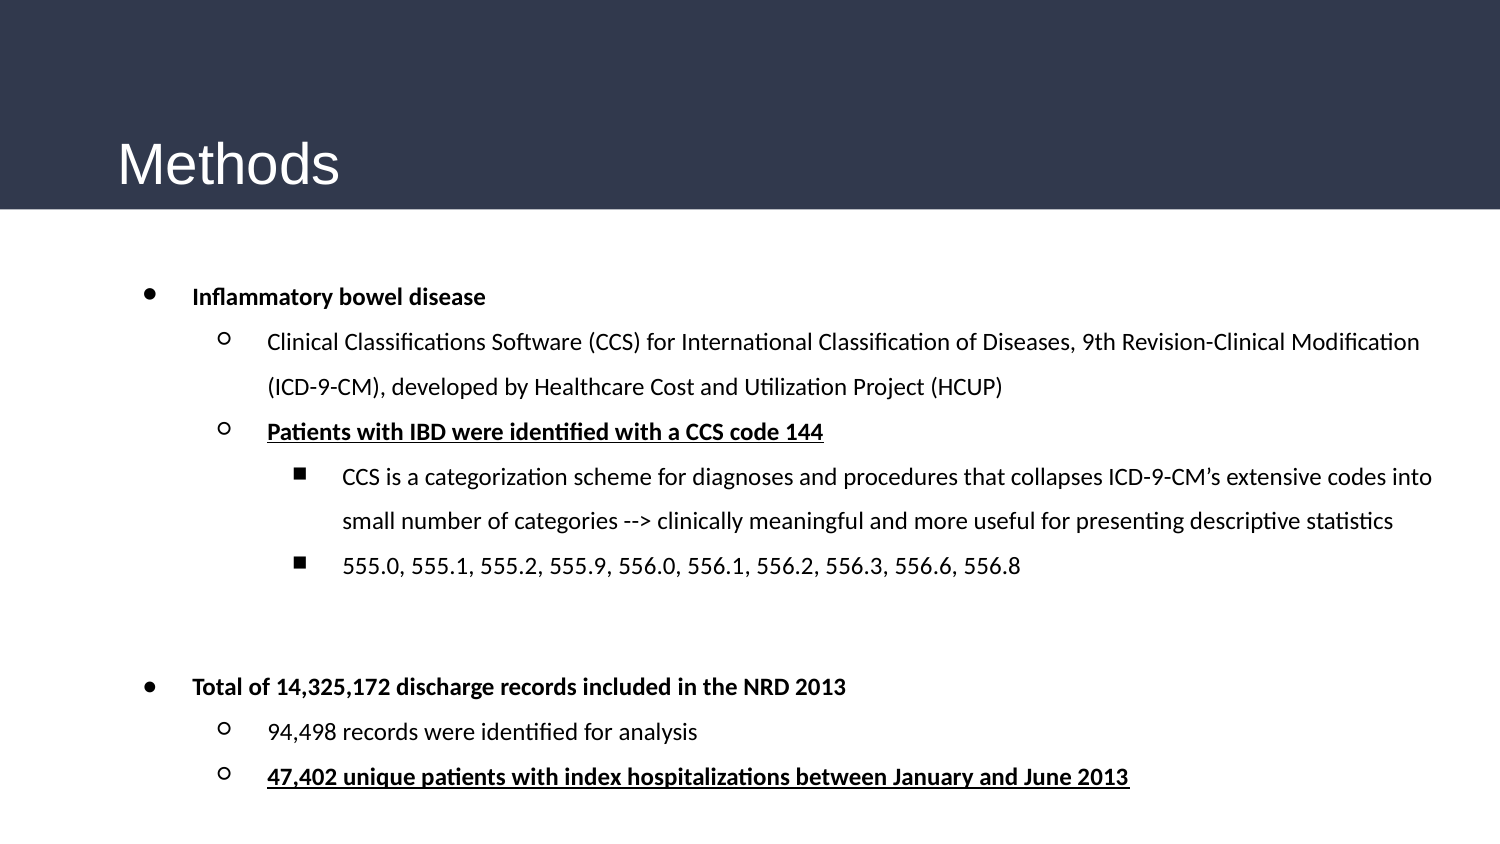

# Methods
Inflammatory bowel disease
Clinical Classifications Software (CCS) for International Classification of Diseases, 9th Revision-Clinical Modification (ICD-9-CM), developed by Healthcare Cost and Utilization Project (HCUP)
Patients with IBD were identified with a CCS code 144
CCS is a categorization scheme for diagnoses and procedures that collapses ICD-9-CM’s extensive codes into small number of categories --> clinically meaningful and more useful for presenting descriptive statistics
555.0, 555.1, 555.2, 555.9, 556.0, 556.1, 556.2, 556.3, 556.6, 556.8

Total of 14,325,172 discharge records included in the NRD 2013
94,498 records were identified for analysis
47,402 unique patients with index hospitalizations between January and June 2013